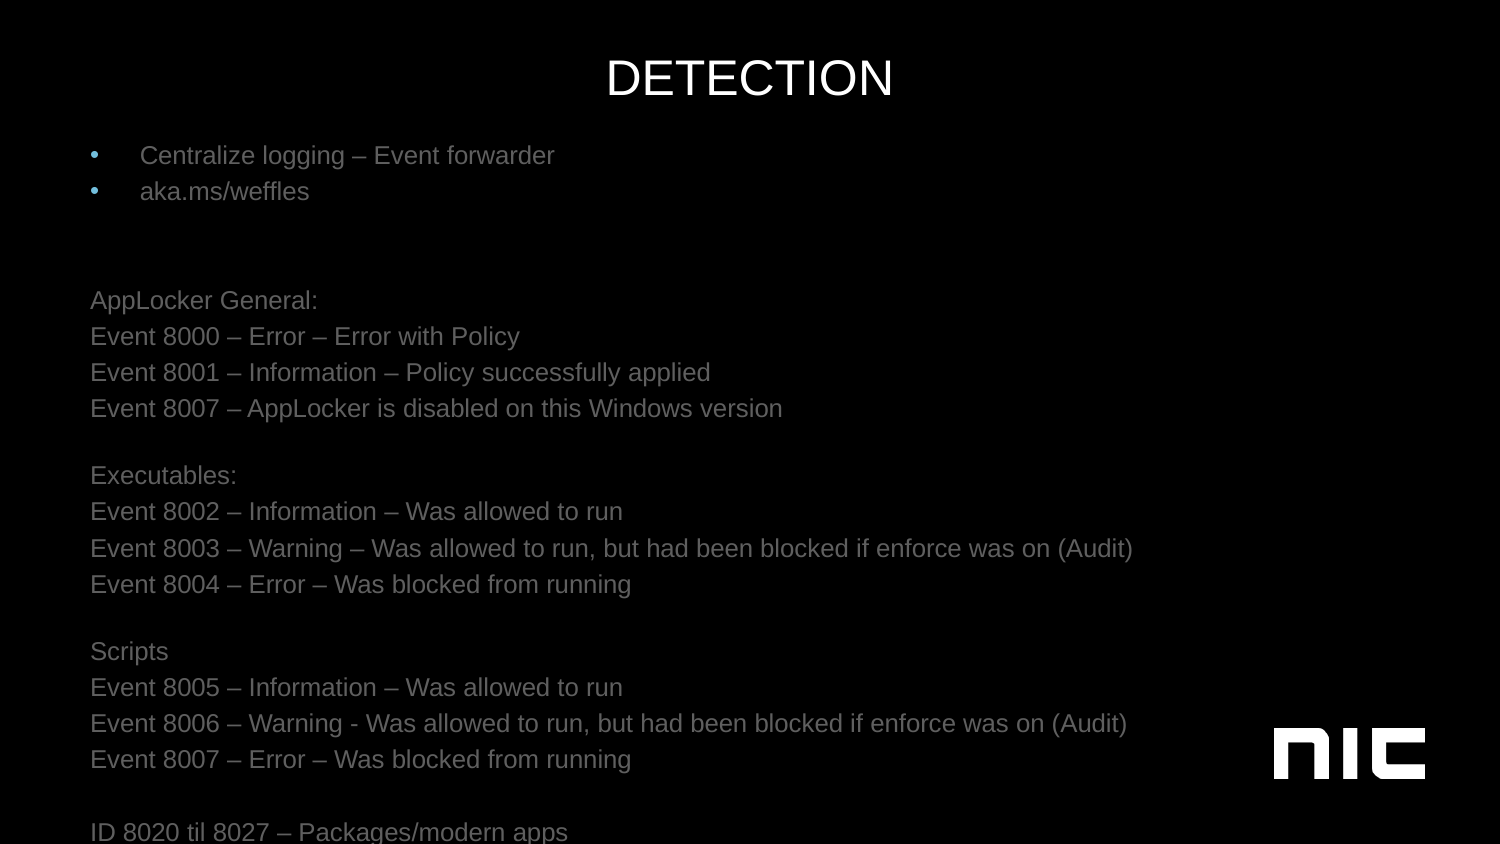

# DETECTION
Centralize logging – Event forwarder
aka.ms/weffles

AppLocker General:
Event 8000 – Error – Error with Policy
Event 8001 – Information – Policy successfully applied
Event 8007 – AppLocker is disabled on this Windows version
Executables:
Event 8002 – Information – Was allowed to run
Event 8003 – Warning – Was allowed to run, but had been blocked if enforce was on (Audit)
Event 8004 – Error – Was blocked from running
Scripts
Event 8005 – Information – Was allowed to run
Event 8006 – Warning - Was allowed to run, but had been blocked if enforce was on (Audit)
Event 8007 – Error – Was blocked from running

ID 8020 til 8027 – Packages/modern apps